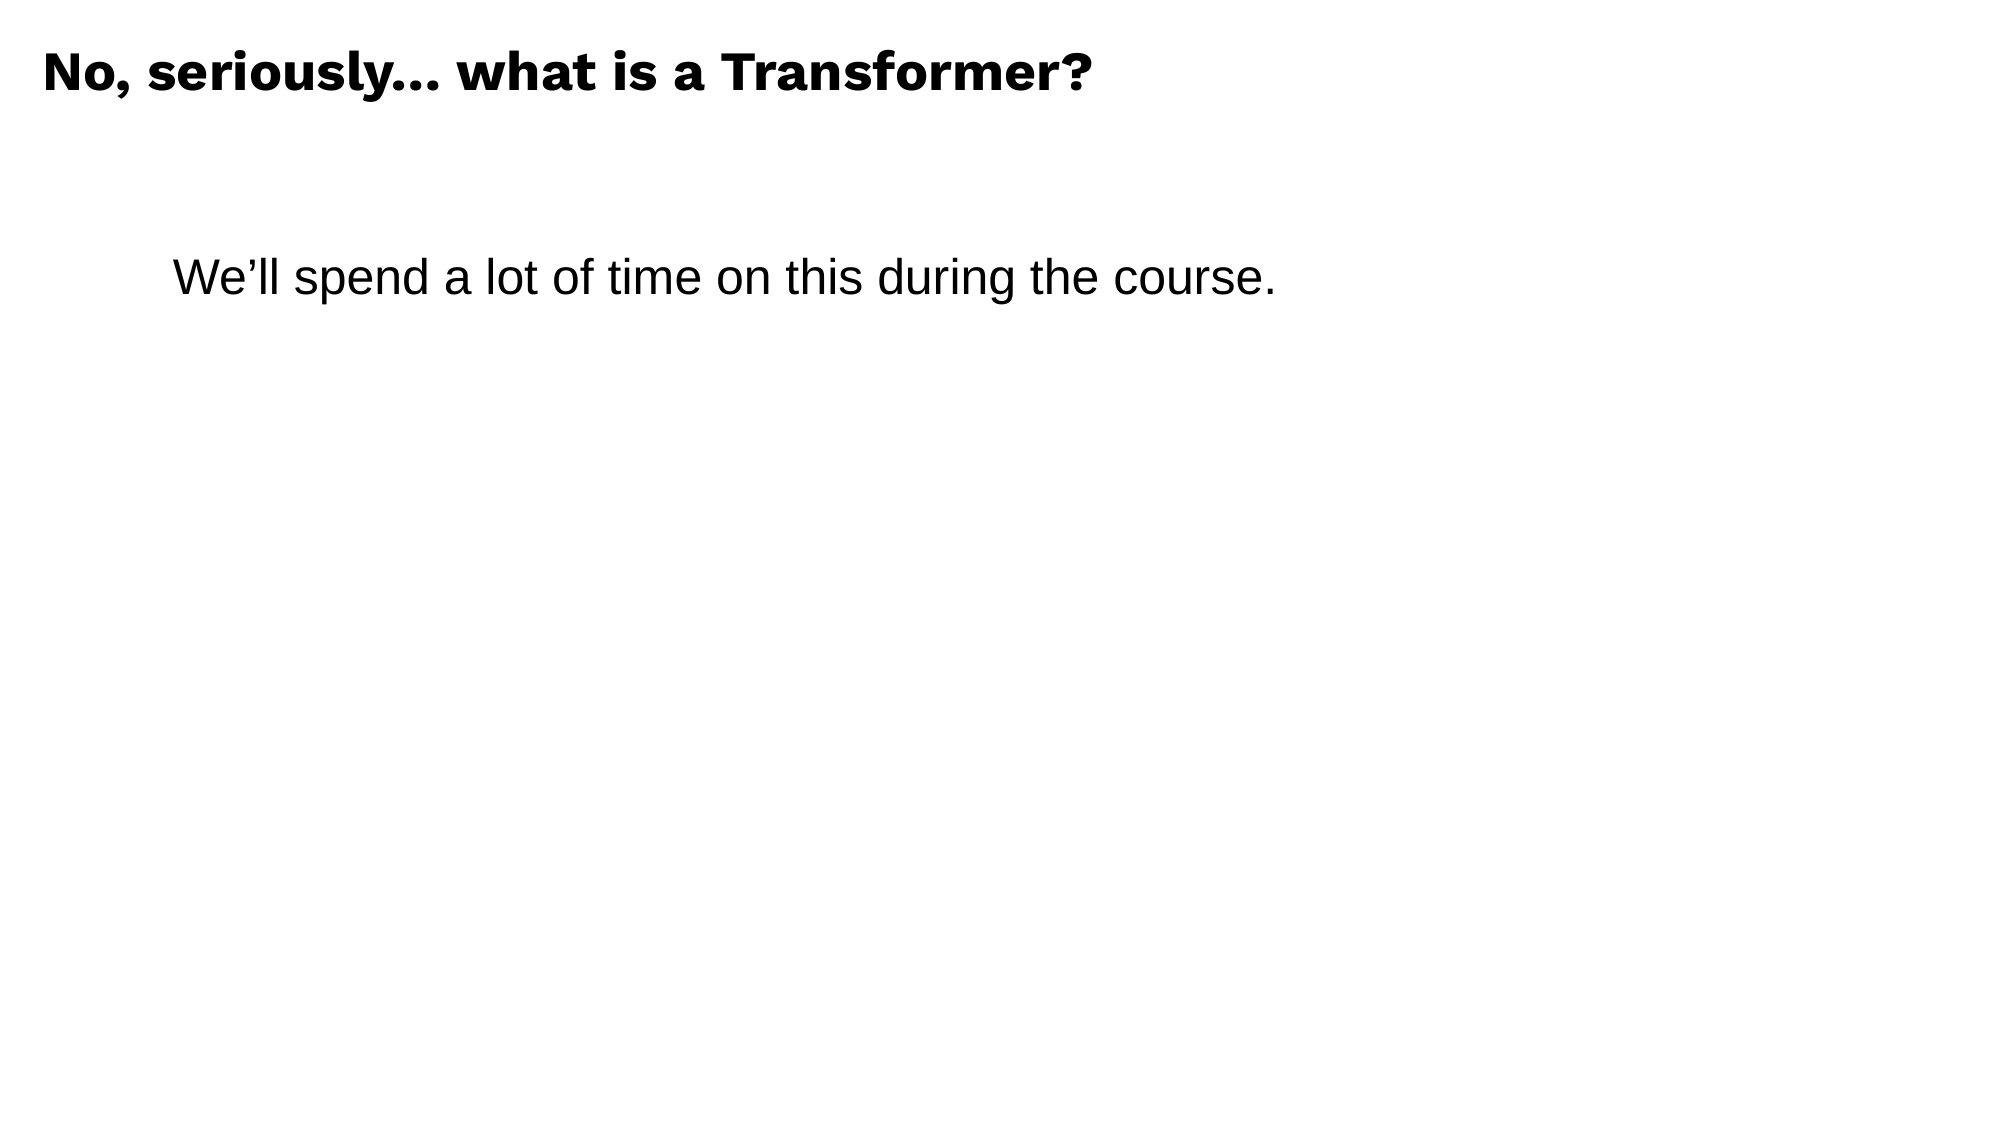

No, seriously… what is a Transformer?
We’ll spend a lot of time on this during the course.